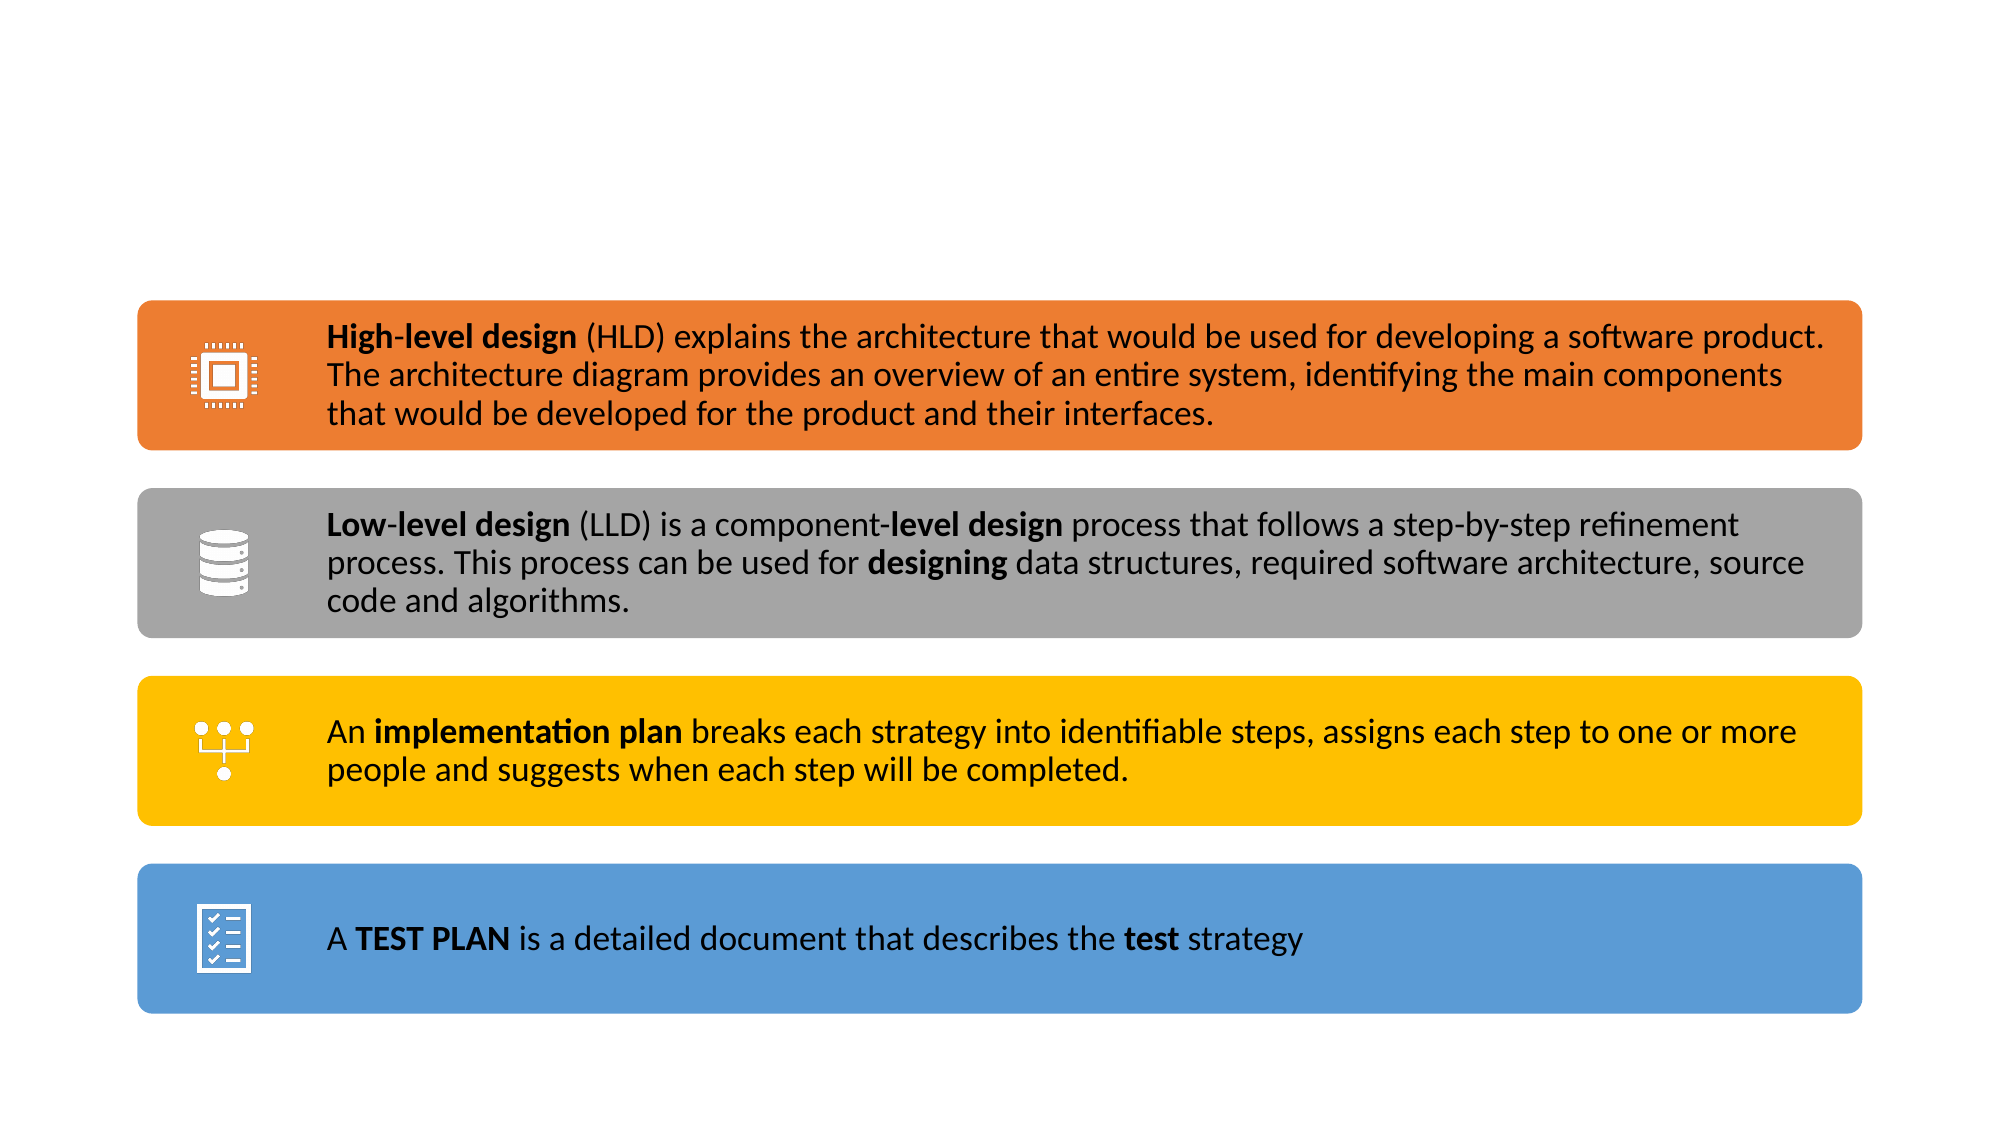

High-level design (HLD) explains the architecture that would be used for developing a software product. The architecture diagram provides an overview of an entire system, identifying the main components that would be developed for the product and their interfaces.
Low-level design (LLD) is a component-level design process that follows a step-by-step refinement process. This process can be used for designing data structures, required software architecture, source code and algorithms.
An implementation plan breaks each strategy into identifiable steps, assigns each step to one or more people and suggests when each step will be completed.
A TEST PLAN is a detailed document that describes the test strategy